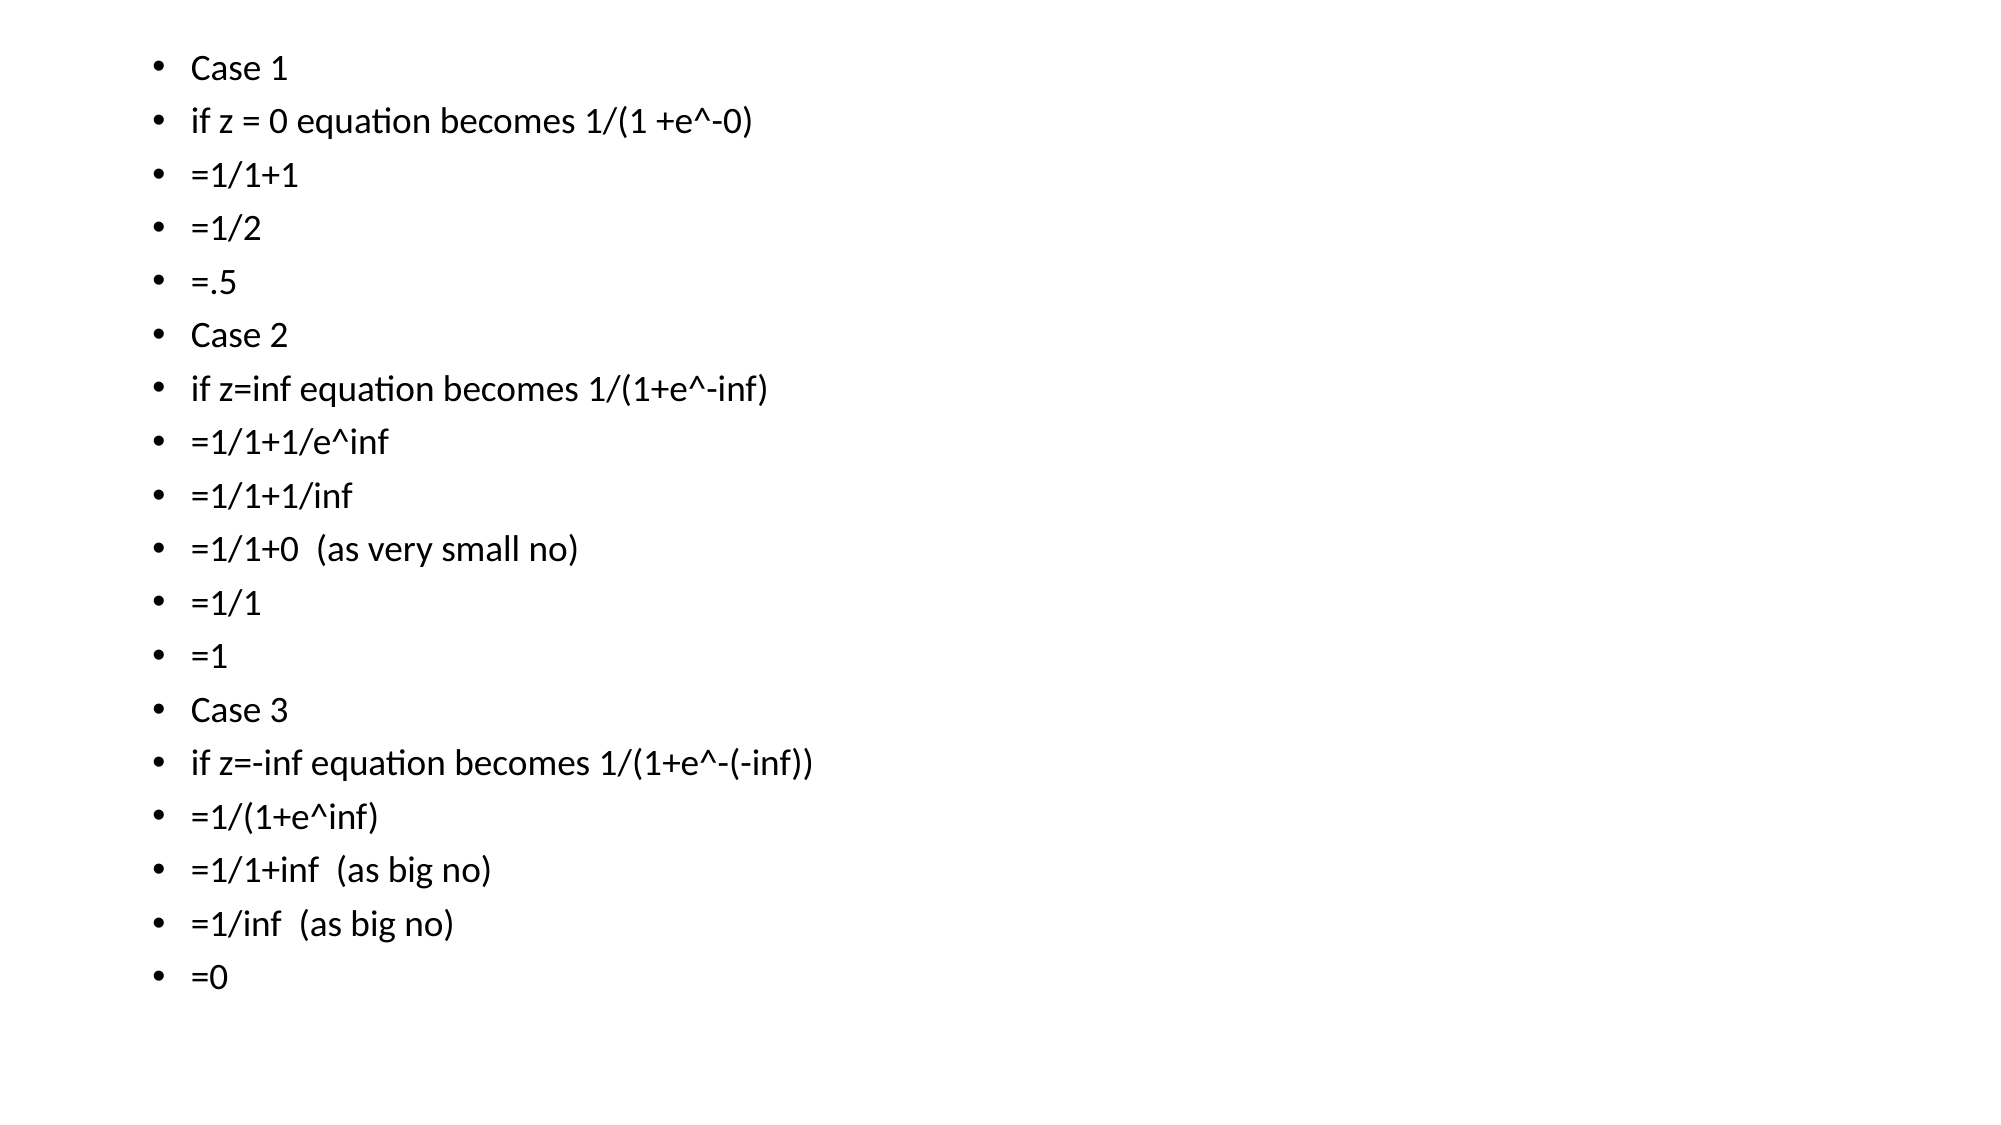

Case 1
if z = 0 equation becomes 1/(1 +e^-0)
=1/1+1
=1/2
=.5
Case 2
if z=inf equation becomes 1/(1+e^-inf)
=1/1+1/e^inf
=1/1+1/inf
=1/1+0  (as very small no)
=1/1
=1
Case 3
if z=-inf equation becomes 1/(1+e^-(-inf))
=1/(1+e^inf)
=1/1+inf  (as big no)
=1/inf  (as big no)
=0